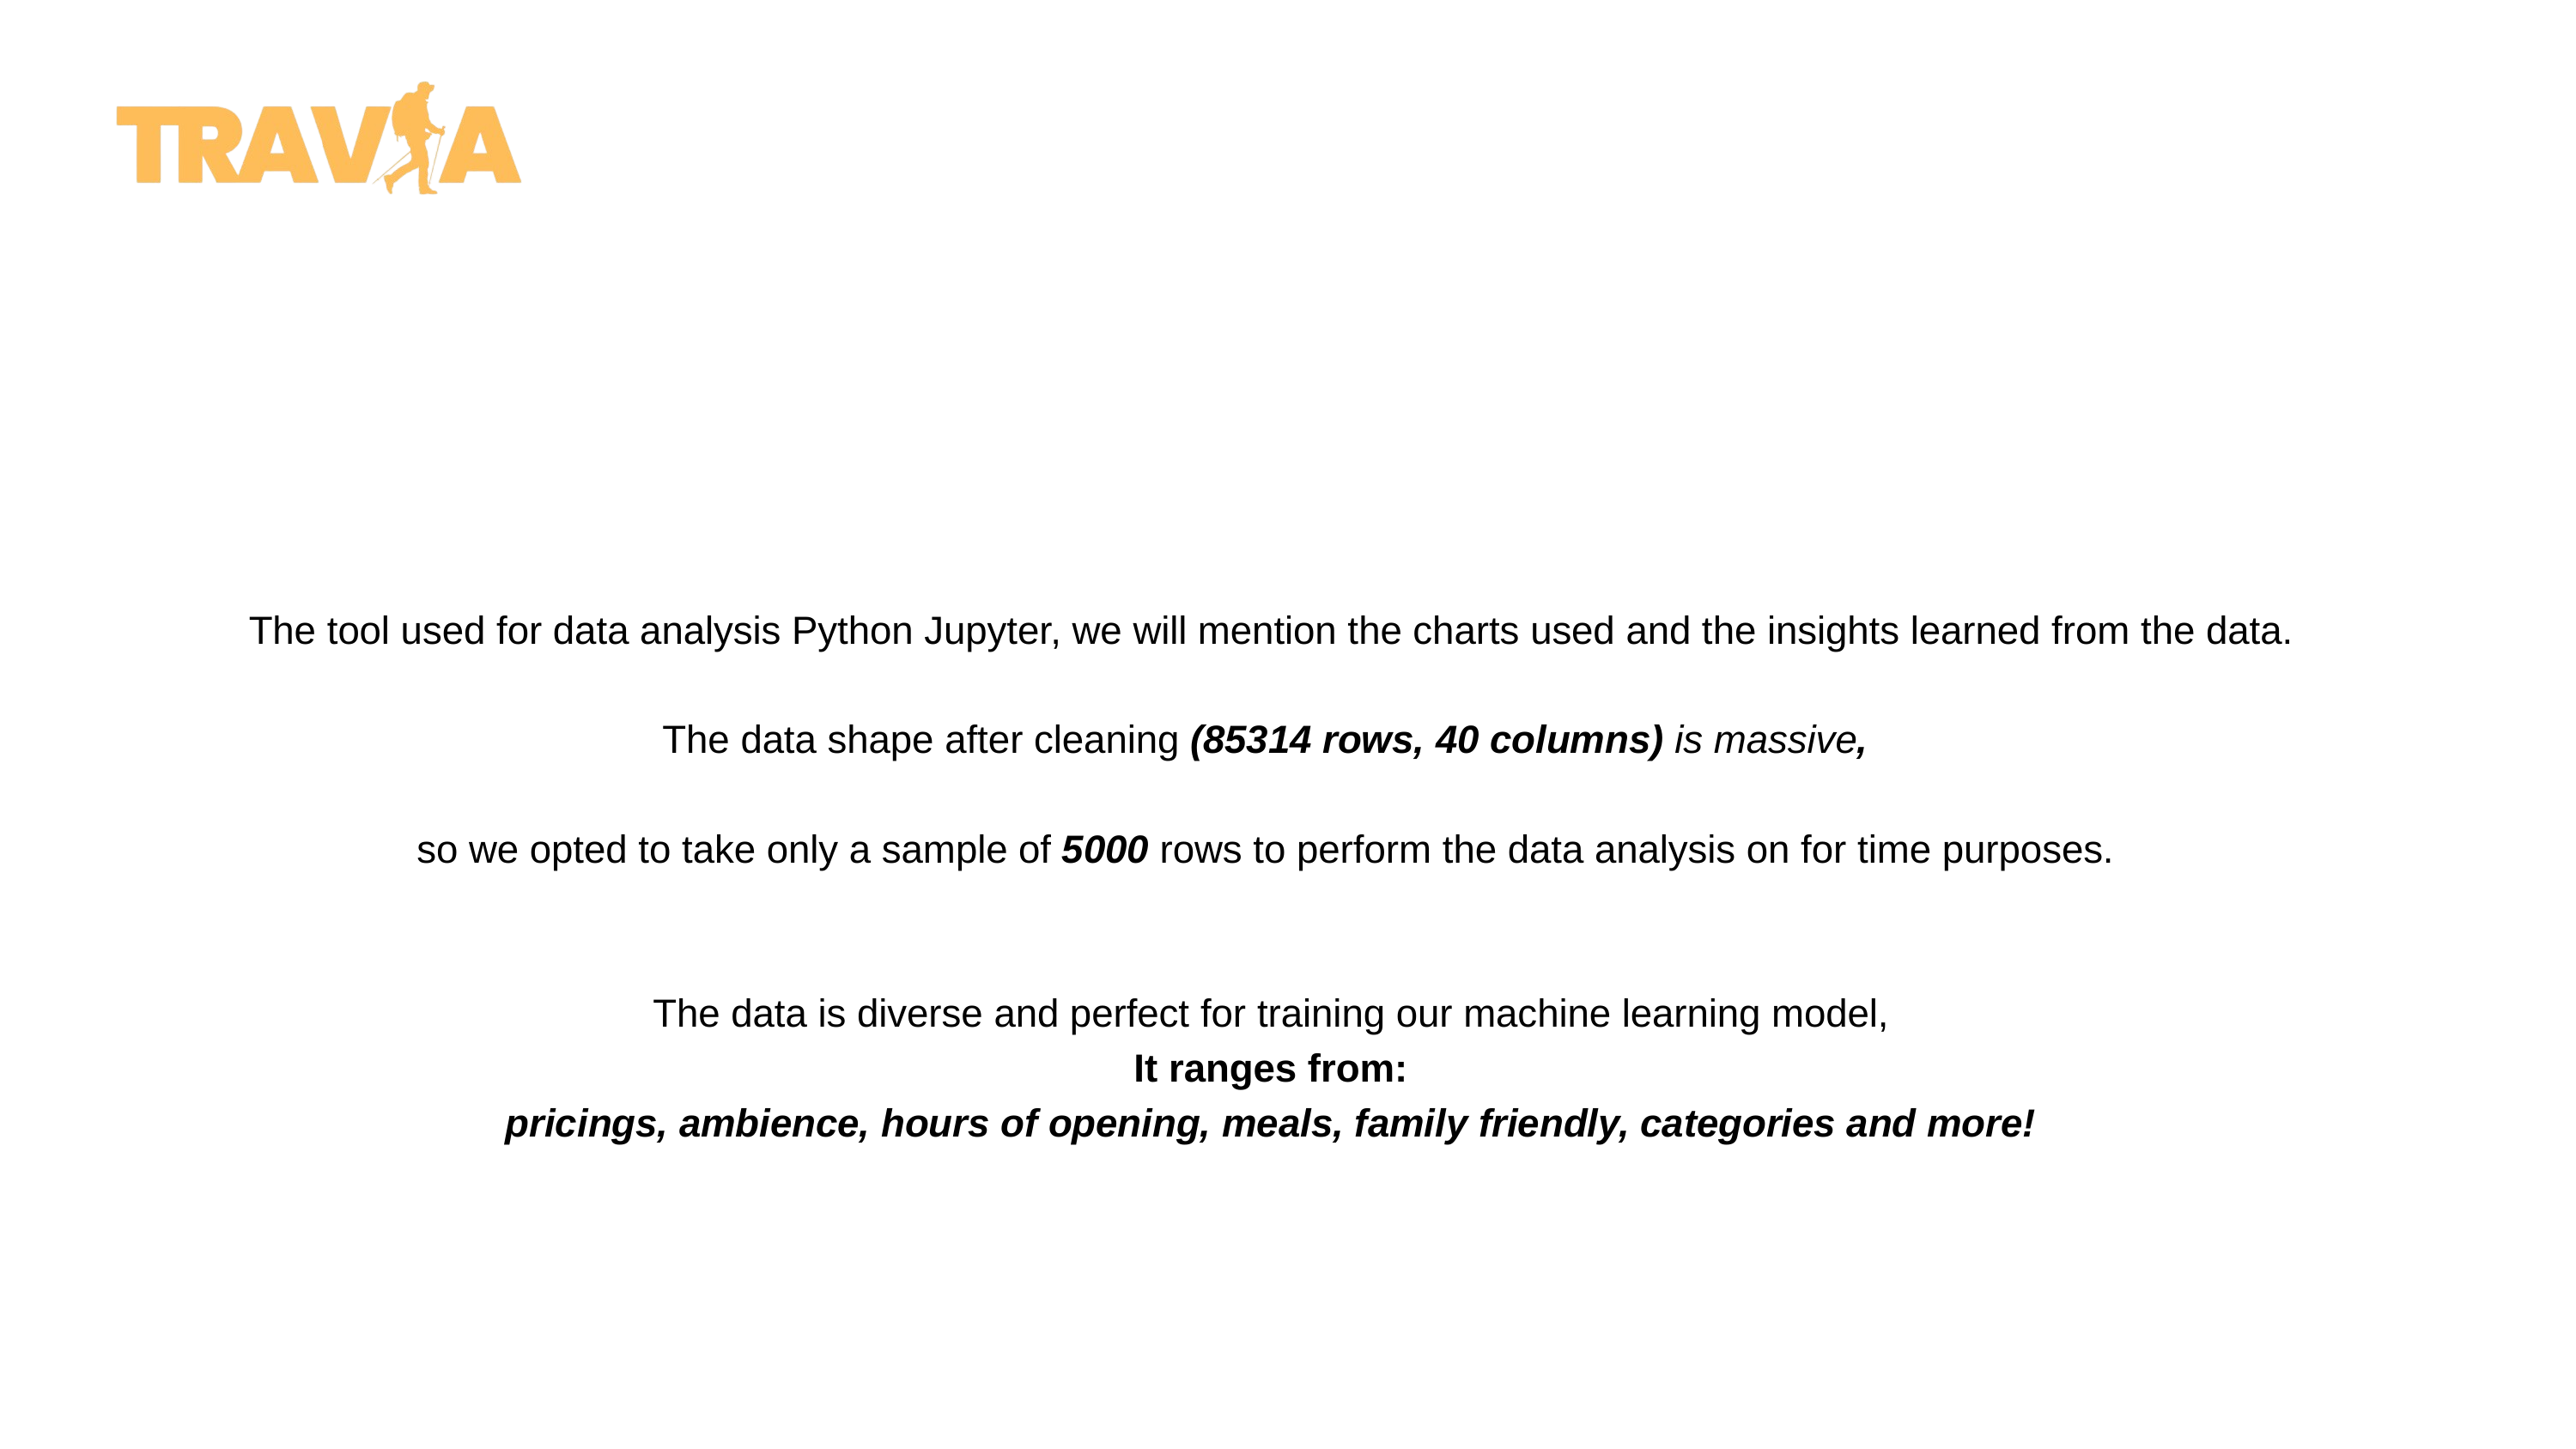

The tool used for data analysis Python Jupyter, we will mention the charts used and the insights learned from the data.

The data shape after cleaning (85314 rows, 40 columns) is massive,

so we opted to take only a sample of 5000 rows to perform the data analysis on for time purposes.

The data is diverse and perfect for training our machine learning model,
It ranges from:
pricings, ambience, hours of opening, meals, family friendly, categories and more!